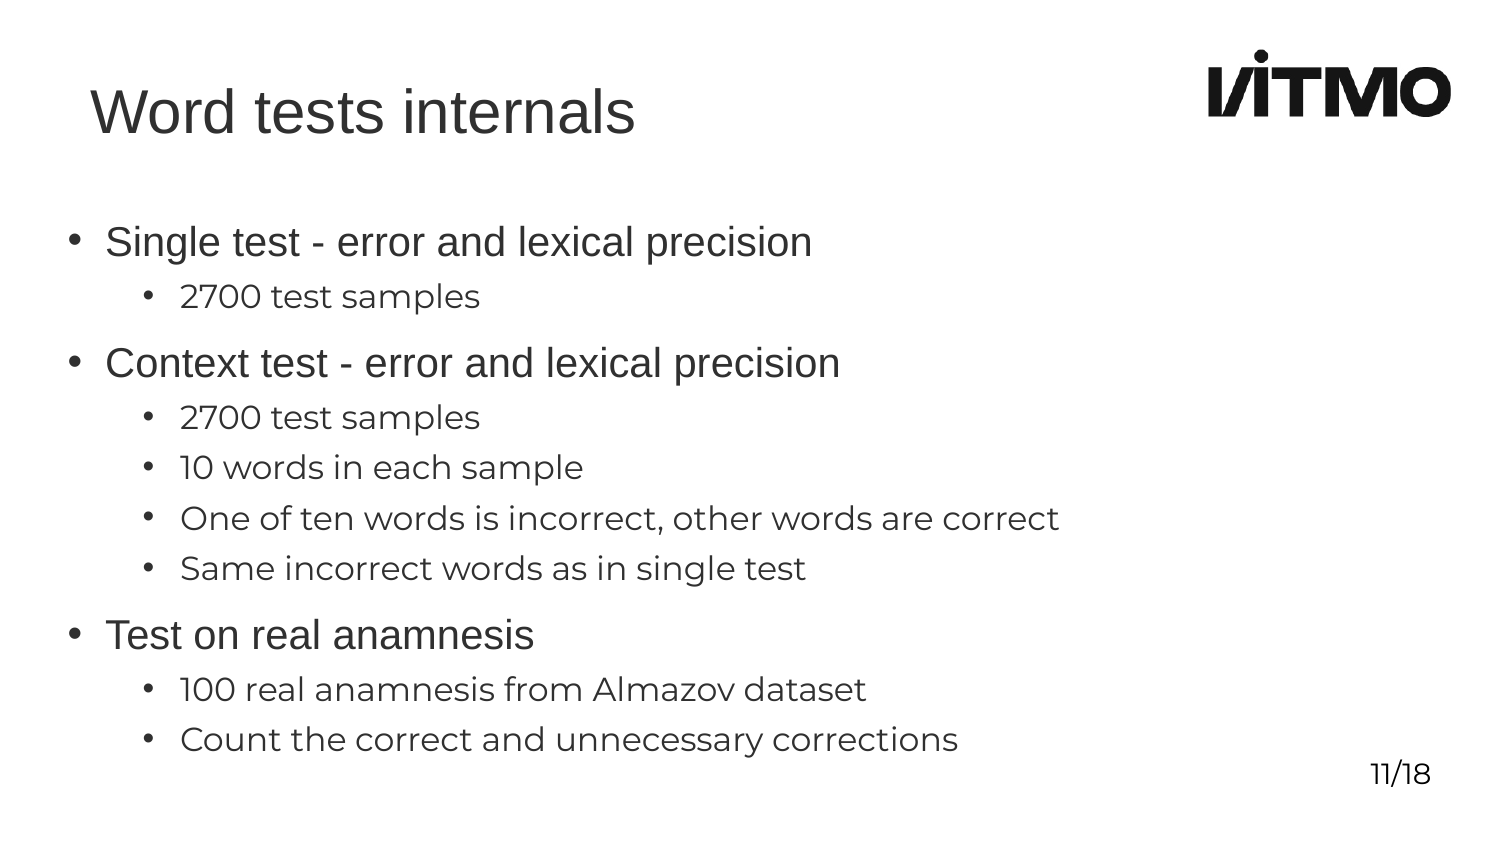

Word tests internals
Single test - error and lexical precision
2700 test samples
Context test - error and lexical precision
2700 test samples
10 words in each sample
One of ten words is incorrect, other words are correct
Same incorrect words as in single test
Test on real anamnesis
100 real anamnesis from Almazov dataset
Count the correct and unnecessary corrections

11/18